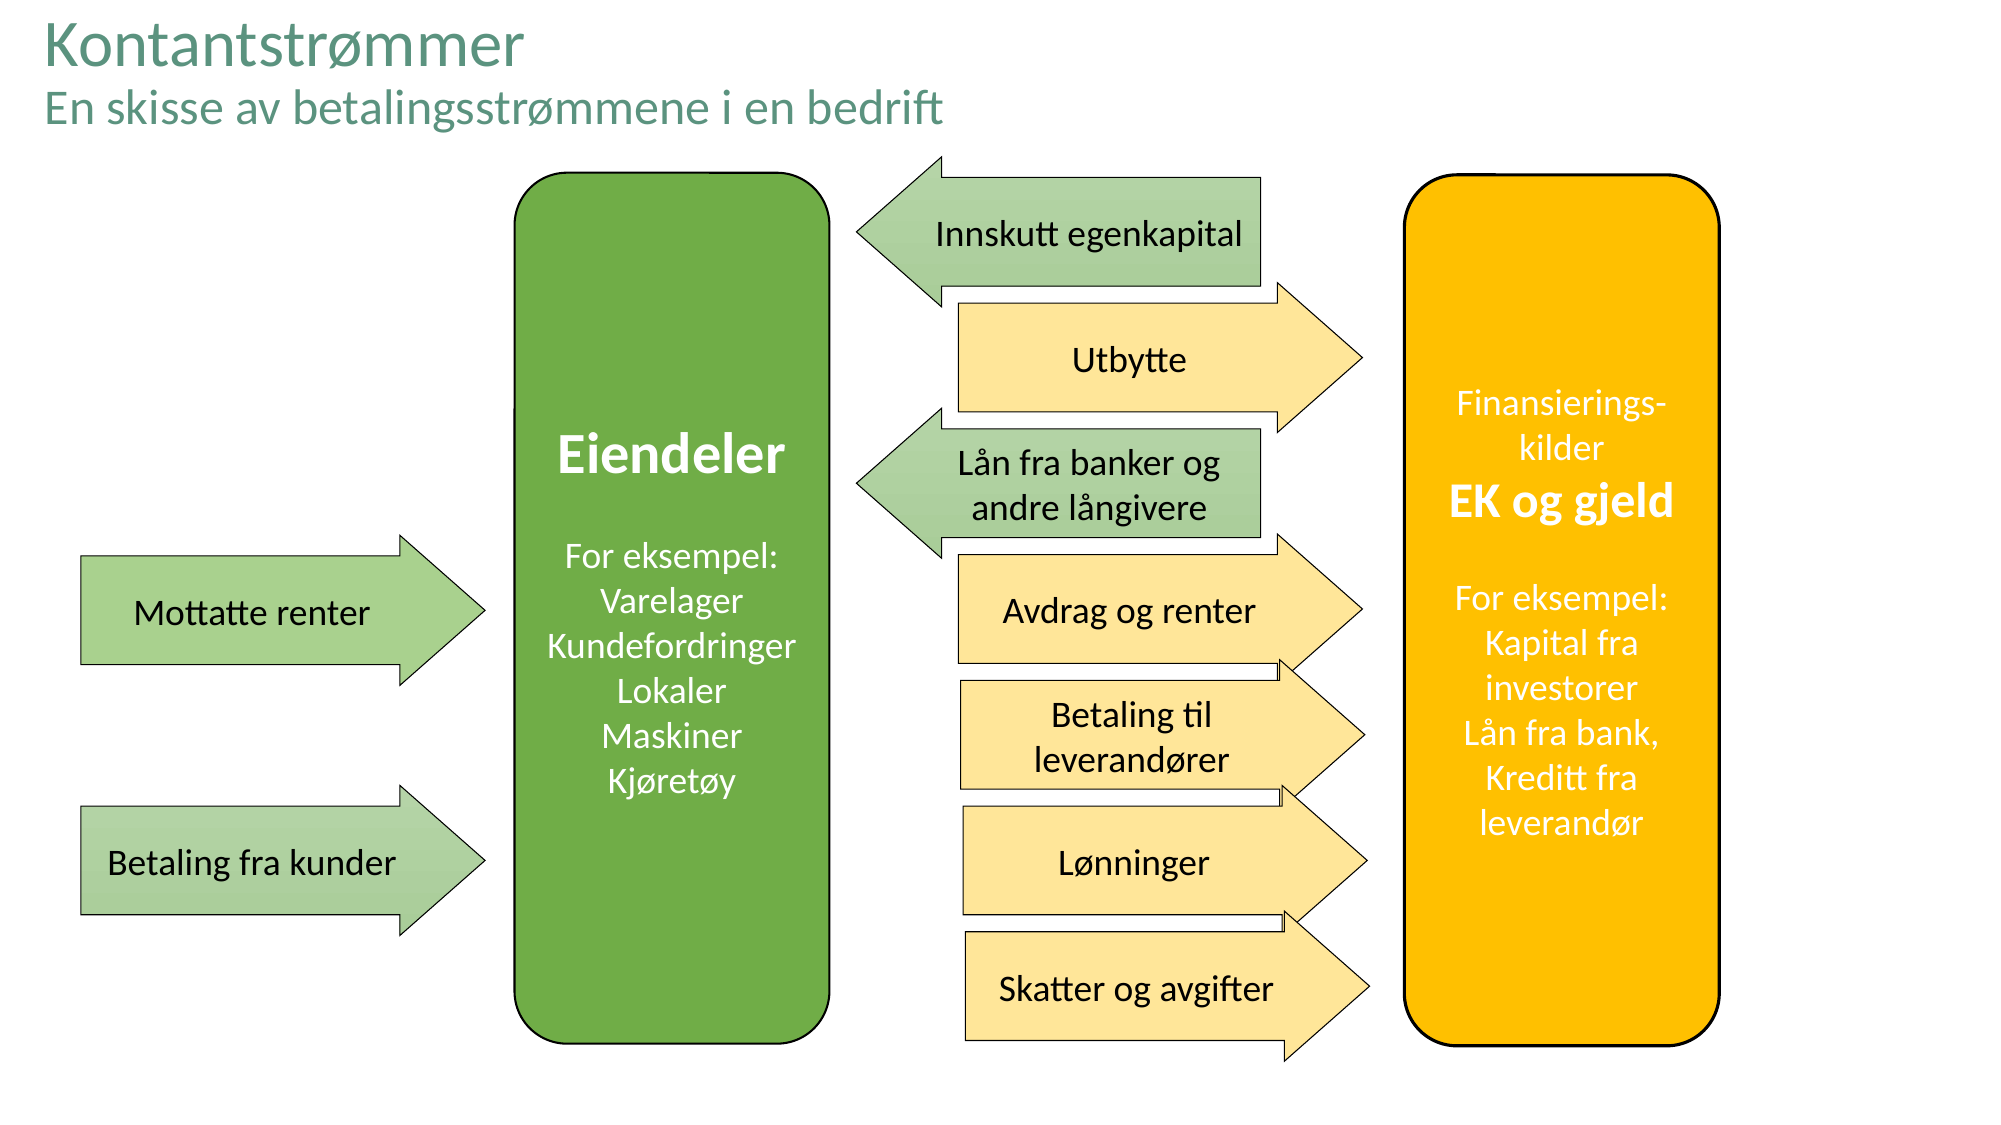

Kontantstrømmer
En skisse av betalingsstrømmene i en bedrift
Innskutt egenkapital
Eiendeler

For eksempel:
Varelager
Kundefordringer
Lokaler
Maskiner
Kjøretøy
Finansierings-kilder
EK og gjeld

For eksempel:
Kapital fra investorer
Lån fra bank,
Kreditt fra leverandør
Utbytte
Lån fra banker og andre långivere
Avdrag og renter
Mottatte renter
Betaling til leverandører
Betaling fra kunder
Lønninger
Skatter og avgifter